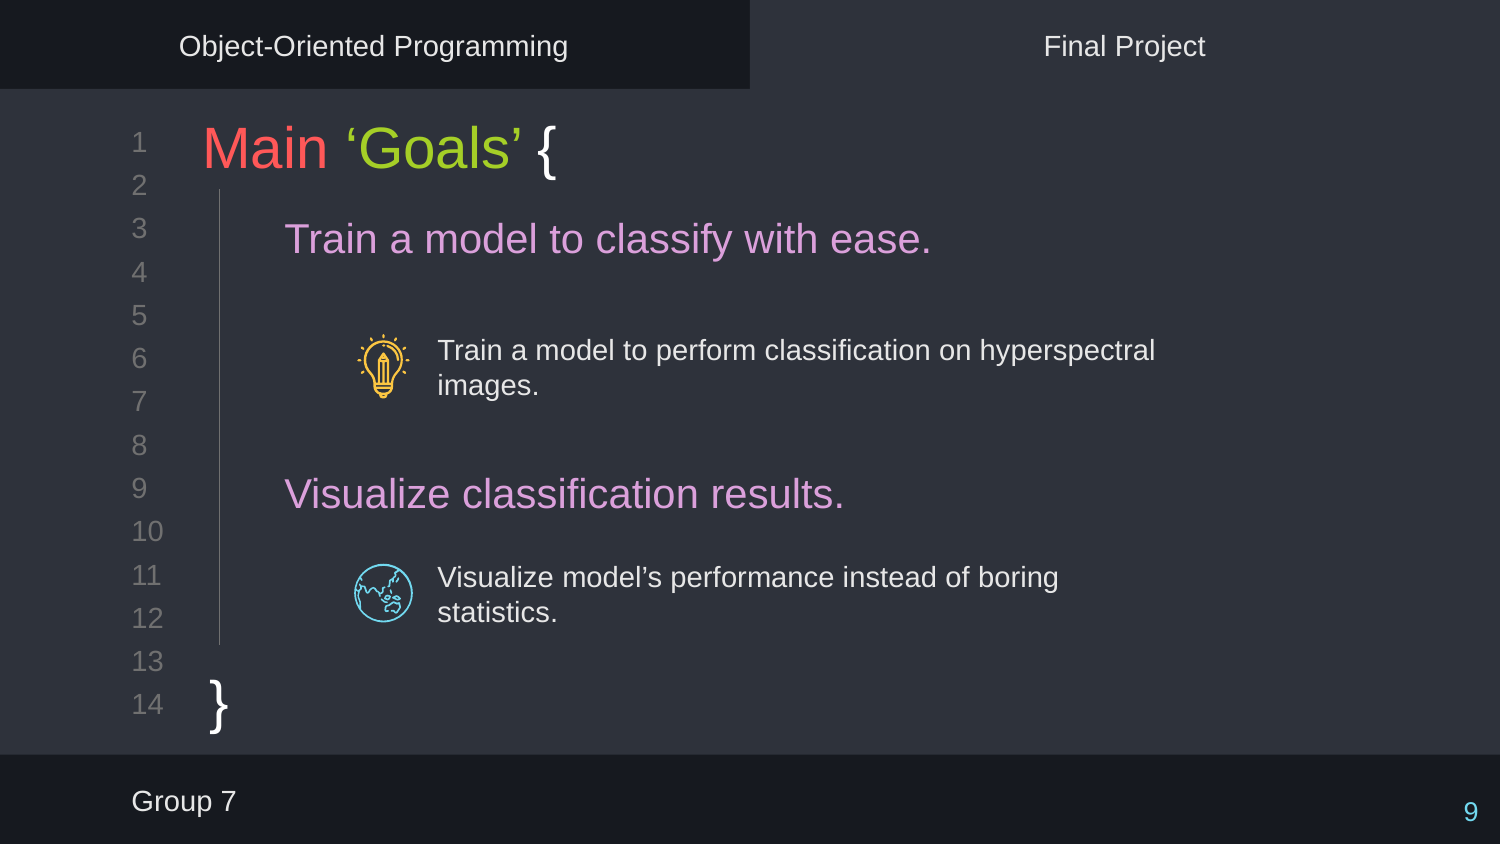

Object-Oriented Programming
Final Project
# Main ‘Goals’ {
}
Train a model to classify with ease.
Train a model to perform classification on hyperspectral images.

Visualize classification results.
Visualize model’s performance instead of boring statistics.

Group 7
9